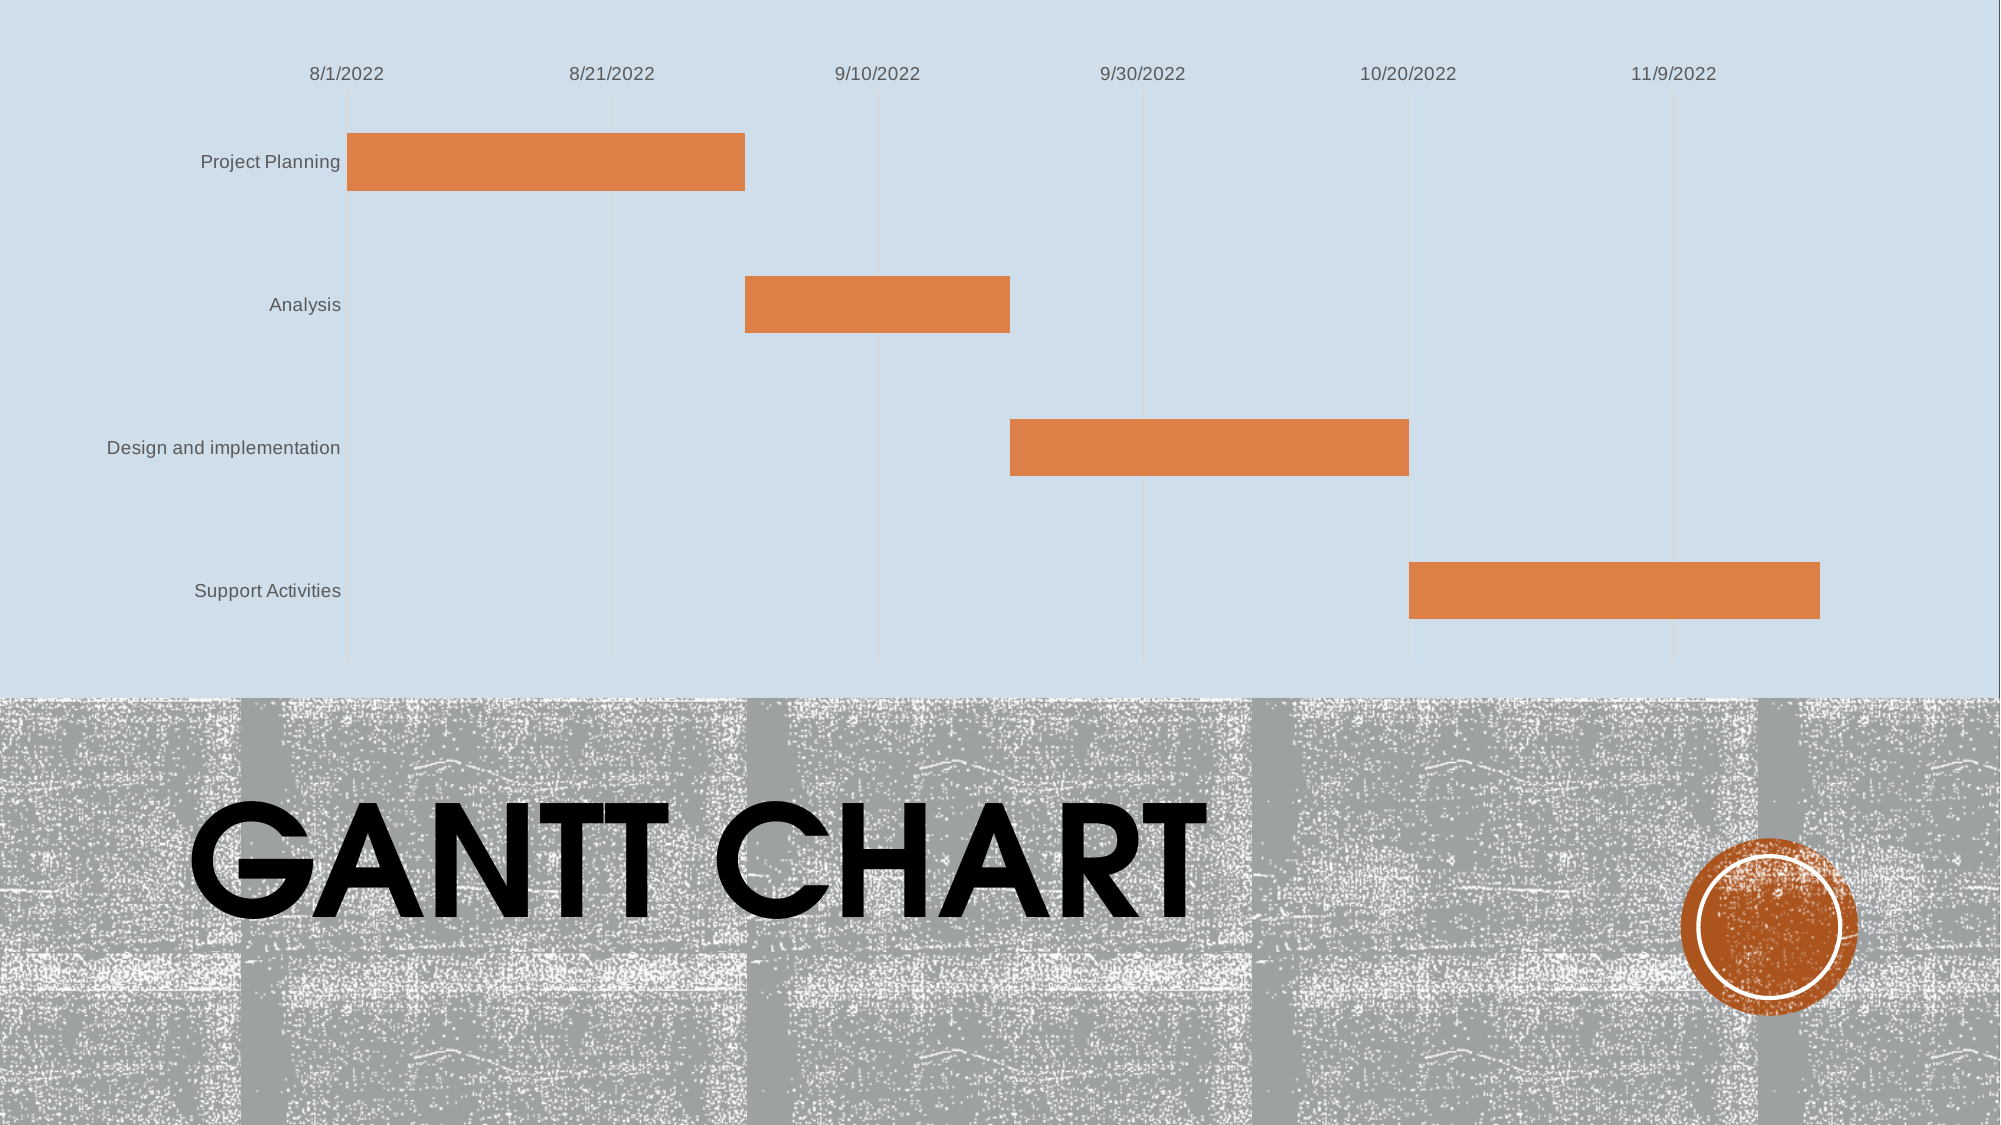

### Chart

| Category | START DATE |  |
|---|---|---|
| Project Planning | 44774.0 | 30.0 |
| Analysis | 44804.0 | 20.0 |
| Design and implementation | 44824.0 | 30.0 |
| Support Activities | 44854.0 | 31.0 |

# GANTT CHART